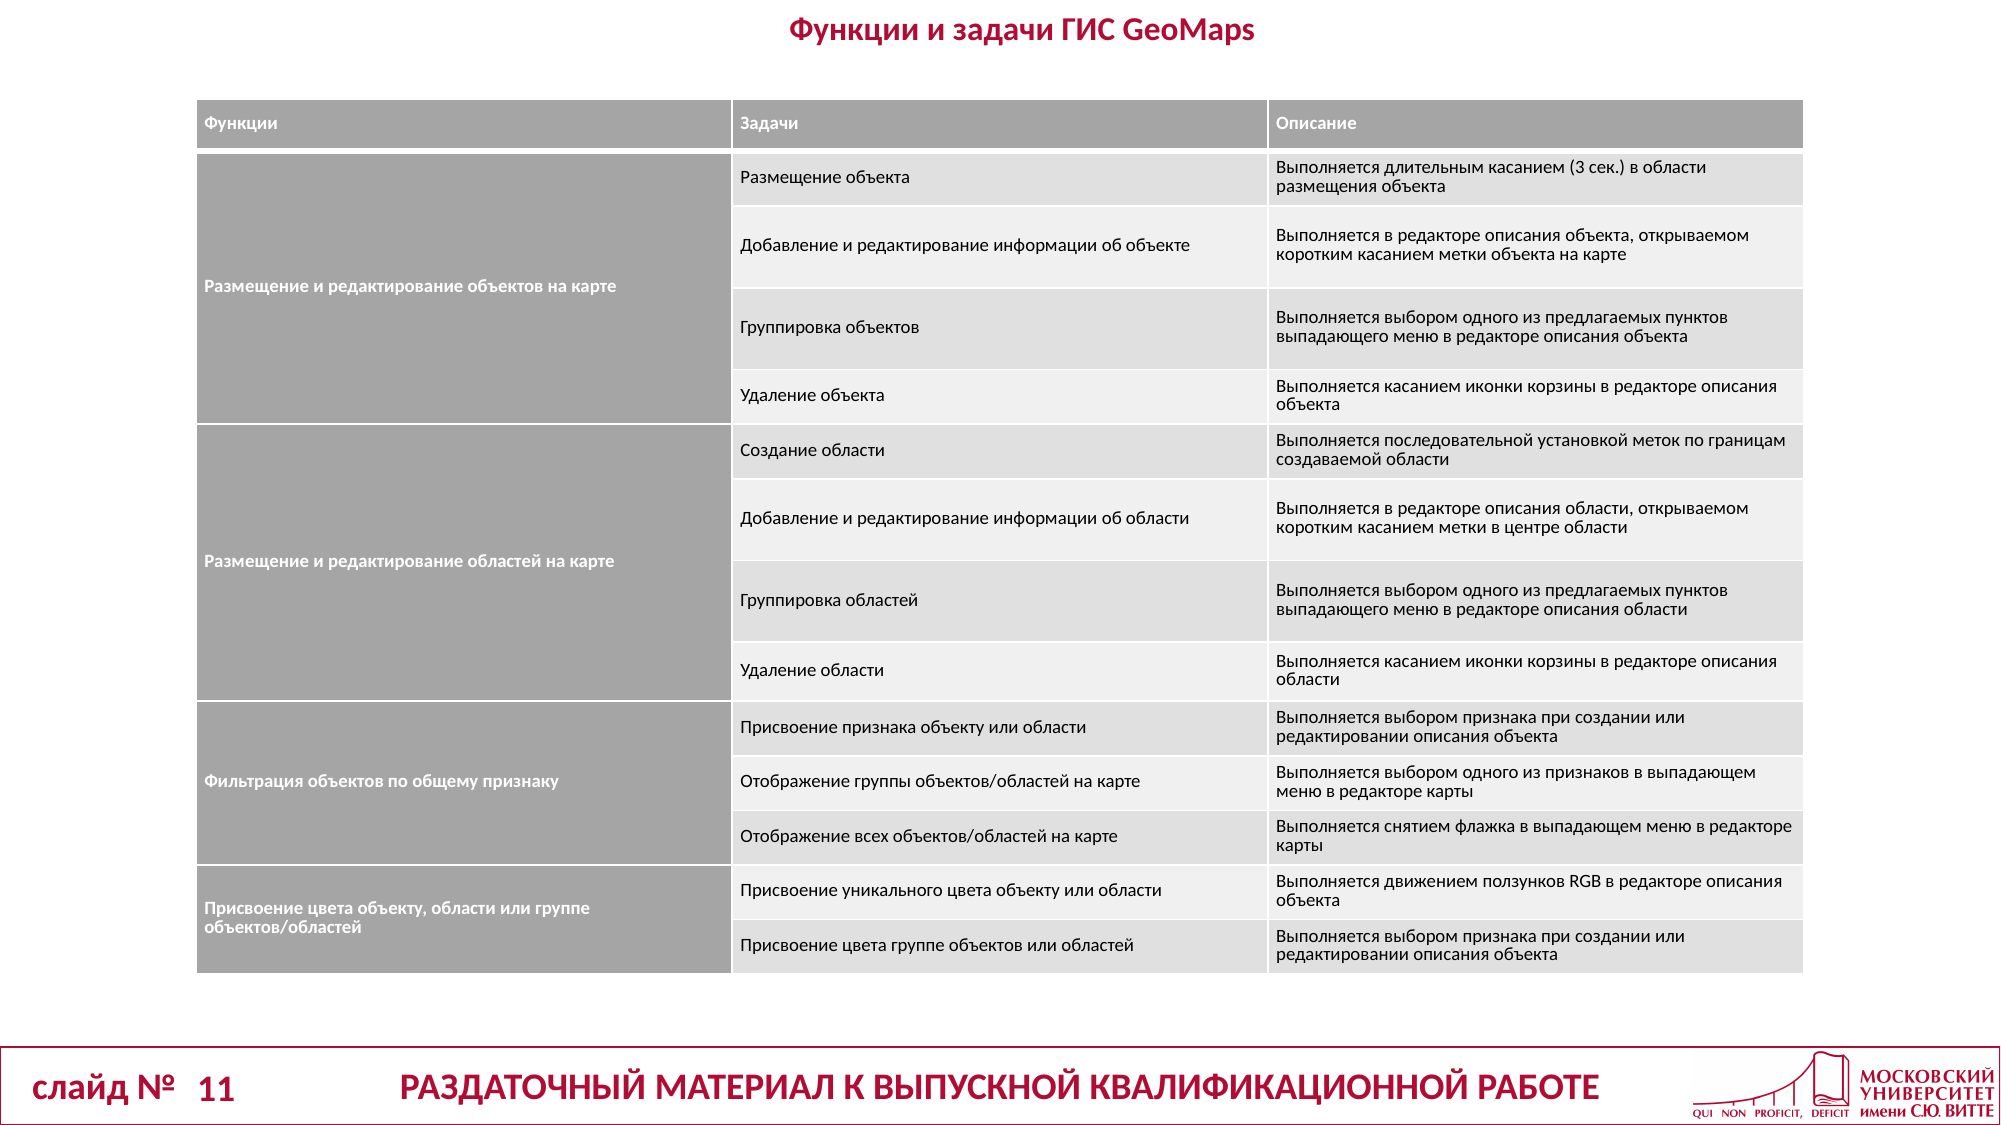

Функции и задачи ГИС GeoMaps
| Функции | Задачи | Описание |
| --- | --- | --- |
| Размещение и редактирование объектов на карте | Размещение объекта | Выполняется длительным касанием (3 сек.) в области размещения объекта |
|  | Добавление и редактирование информации об объекте | Выполняется в редакторе описания объекта, открываемом коротким касанием метки объекта на карте |
|  | Группировка объектов | Выполняется выбором одного из предлагаемых пунктов выпадающего меню в редакторе описания объекта |
|  | Удаление объекта | Выполняется касанием иконки корзины в редакторе описания объекта |
| Размещение и редактирование областей на карте | Создание области | Выполняется последовательной установкой меток по границам создаваемой области |
|  | Добавление и редактирование информации об области | Выполняется в редакторе описания области, открываемом коротким касанием метки в центре области |
|  | Группировка областей | Выполняется выбором одного из предлагаемых пунктов выпадающего меню в редакторе описания области |
|  | Удаление области | Выполняется касанием иконки корзины в редакторе описания области |
| Фильтрация объектов по общему признаку | Присвоение признака объекту или области | Выполняется выбором признака при создании или редактировании описания объекта |
|  | Отображение группы объектов/областей на карте | Выполняется выбором одного из признаков в выпадающем меню в редакторе карты |
|  | Отображение всех объектов/областей на карте | Выполняется снятием флажка в выпадающем меню в редакторе карты |
| Присвоение цвета объекту, области или группе объектов/областей | Присвоение уникального цвета объекту или области | Выполняется движением ползунков RGB в редакторе описания объекта |
|  | Присвоение цвета группе объектов или областей | Выполняется выбором признака при создании или редактировании описания объекта |
11